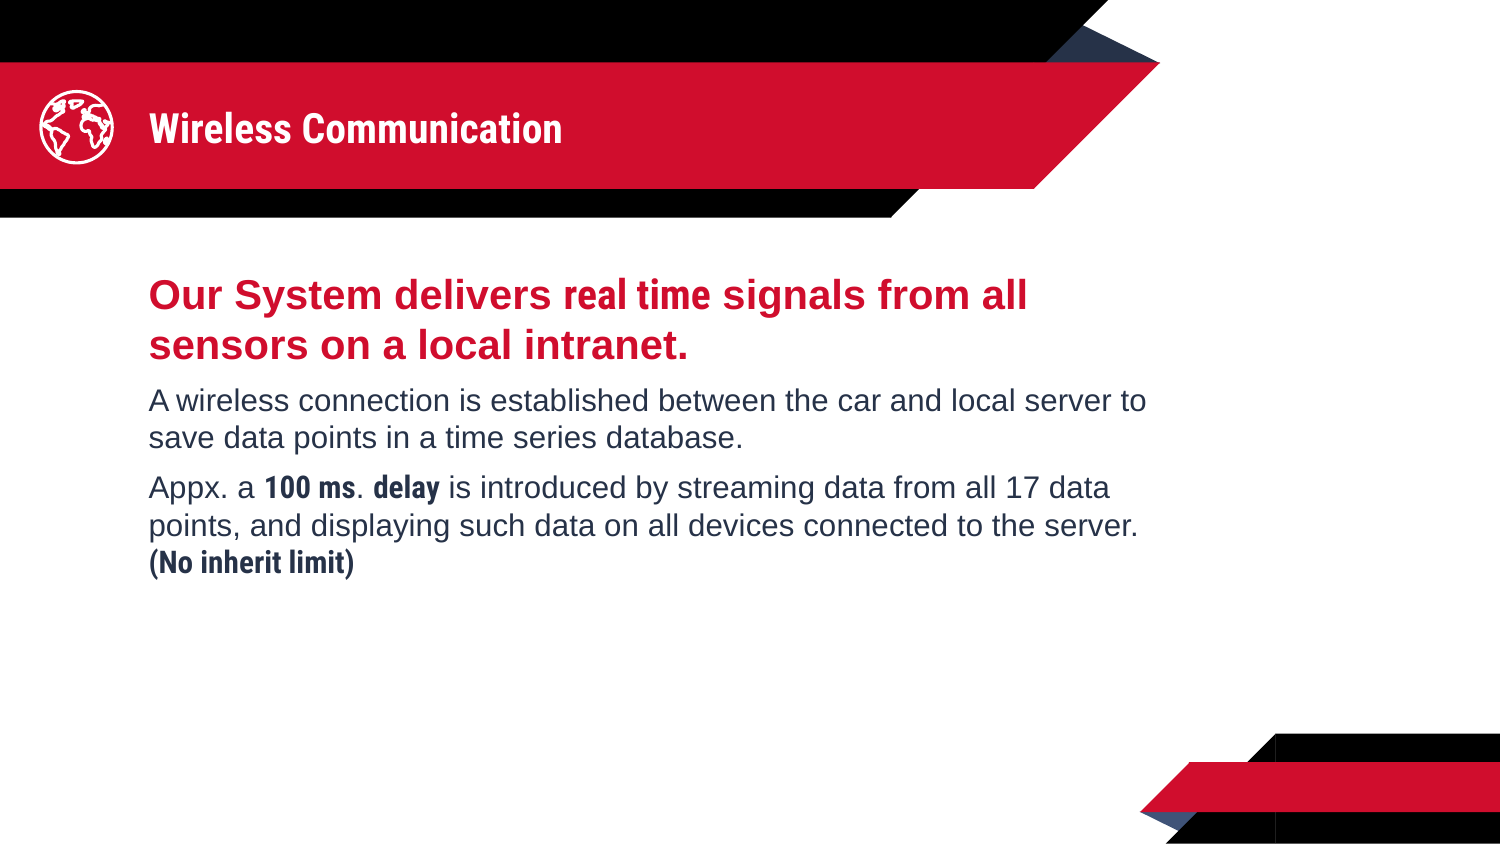

# Wireless Communication

Our System delivers real time signals from all sensors on a local intranet.
A wireless connection is established between the car and local server to save data points in a time series database.
Appx. a 100 ms. delay is introduced by streaming data from all 17 data points, and displaying such data on all devices connected to the server. (No inherit limit)